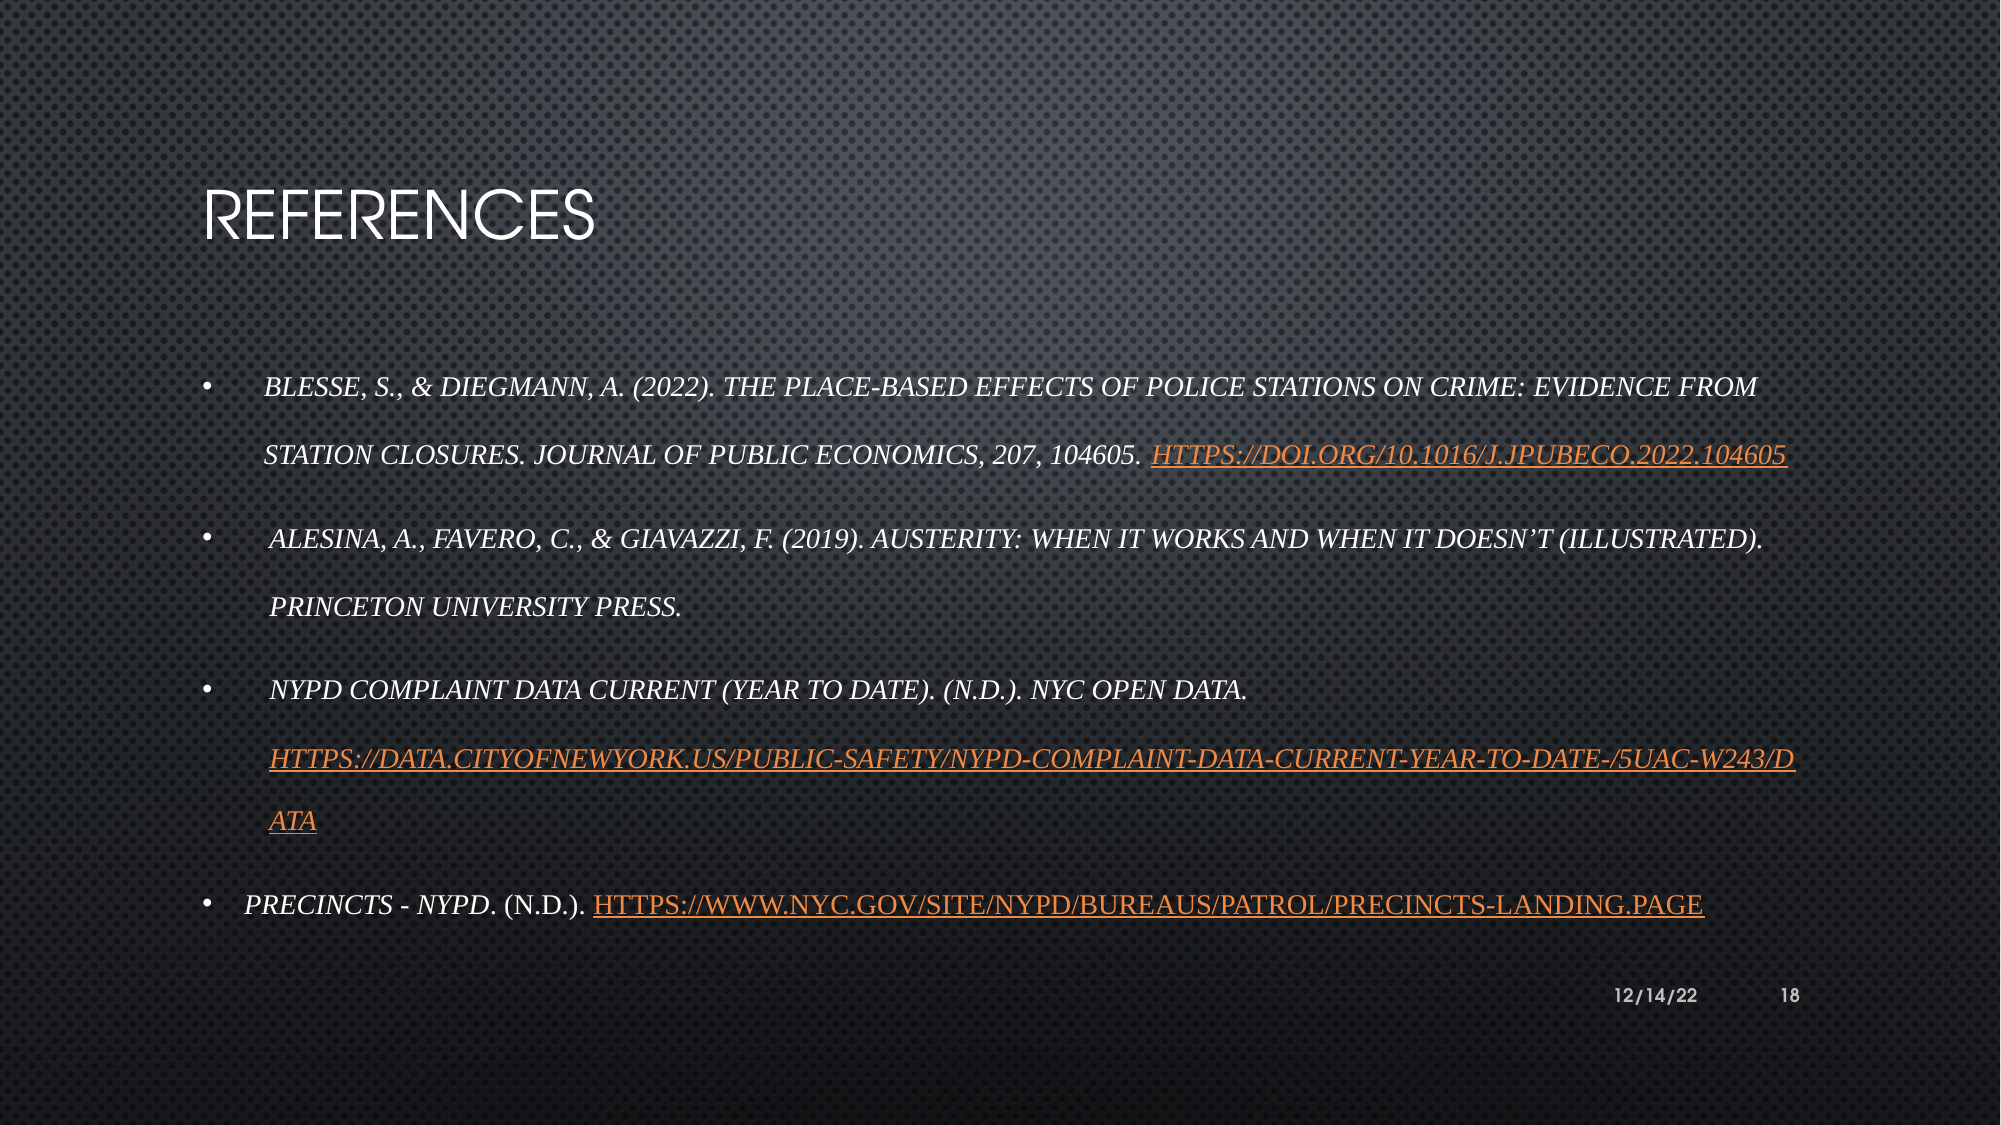

# References
Blesse, S., & Diegmann, A. (2022). The place-based effects of police stations on crime: Evidence from station closures. Journal of Public Economics, 207, 104605. https://doi.org/10.1016/j.jpubeco.2022.104605
Alesina, A., Favero, C., & Giavazzi, F. (2019). Austerity: When It Works and When It Doesn’t (Illustrated). Princeton University Press.
NYPD Complaint Data Current (Year To Date). (n.d.). NYC Open Data. https://data.cityofnewyork.us/Public-Safety/NYPD-Complaint-Data-Current-Year-To-Date-/5uac-w243/data
Precincts - NYPD. (n.d.). https://www.nyc.gov/site/nypd/bureaus/patrol/precincts-landing.page

12/14/22
18